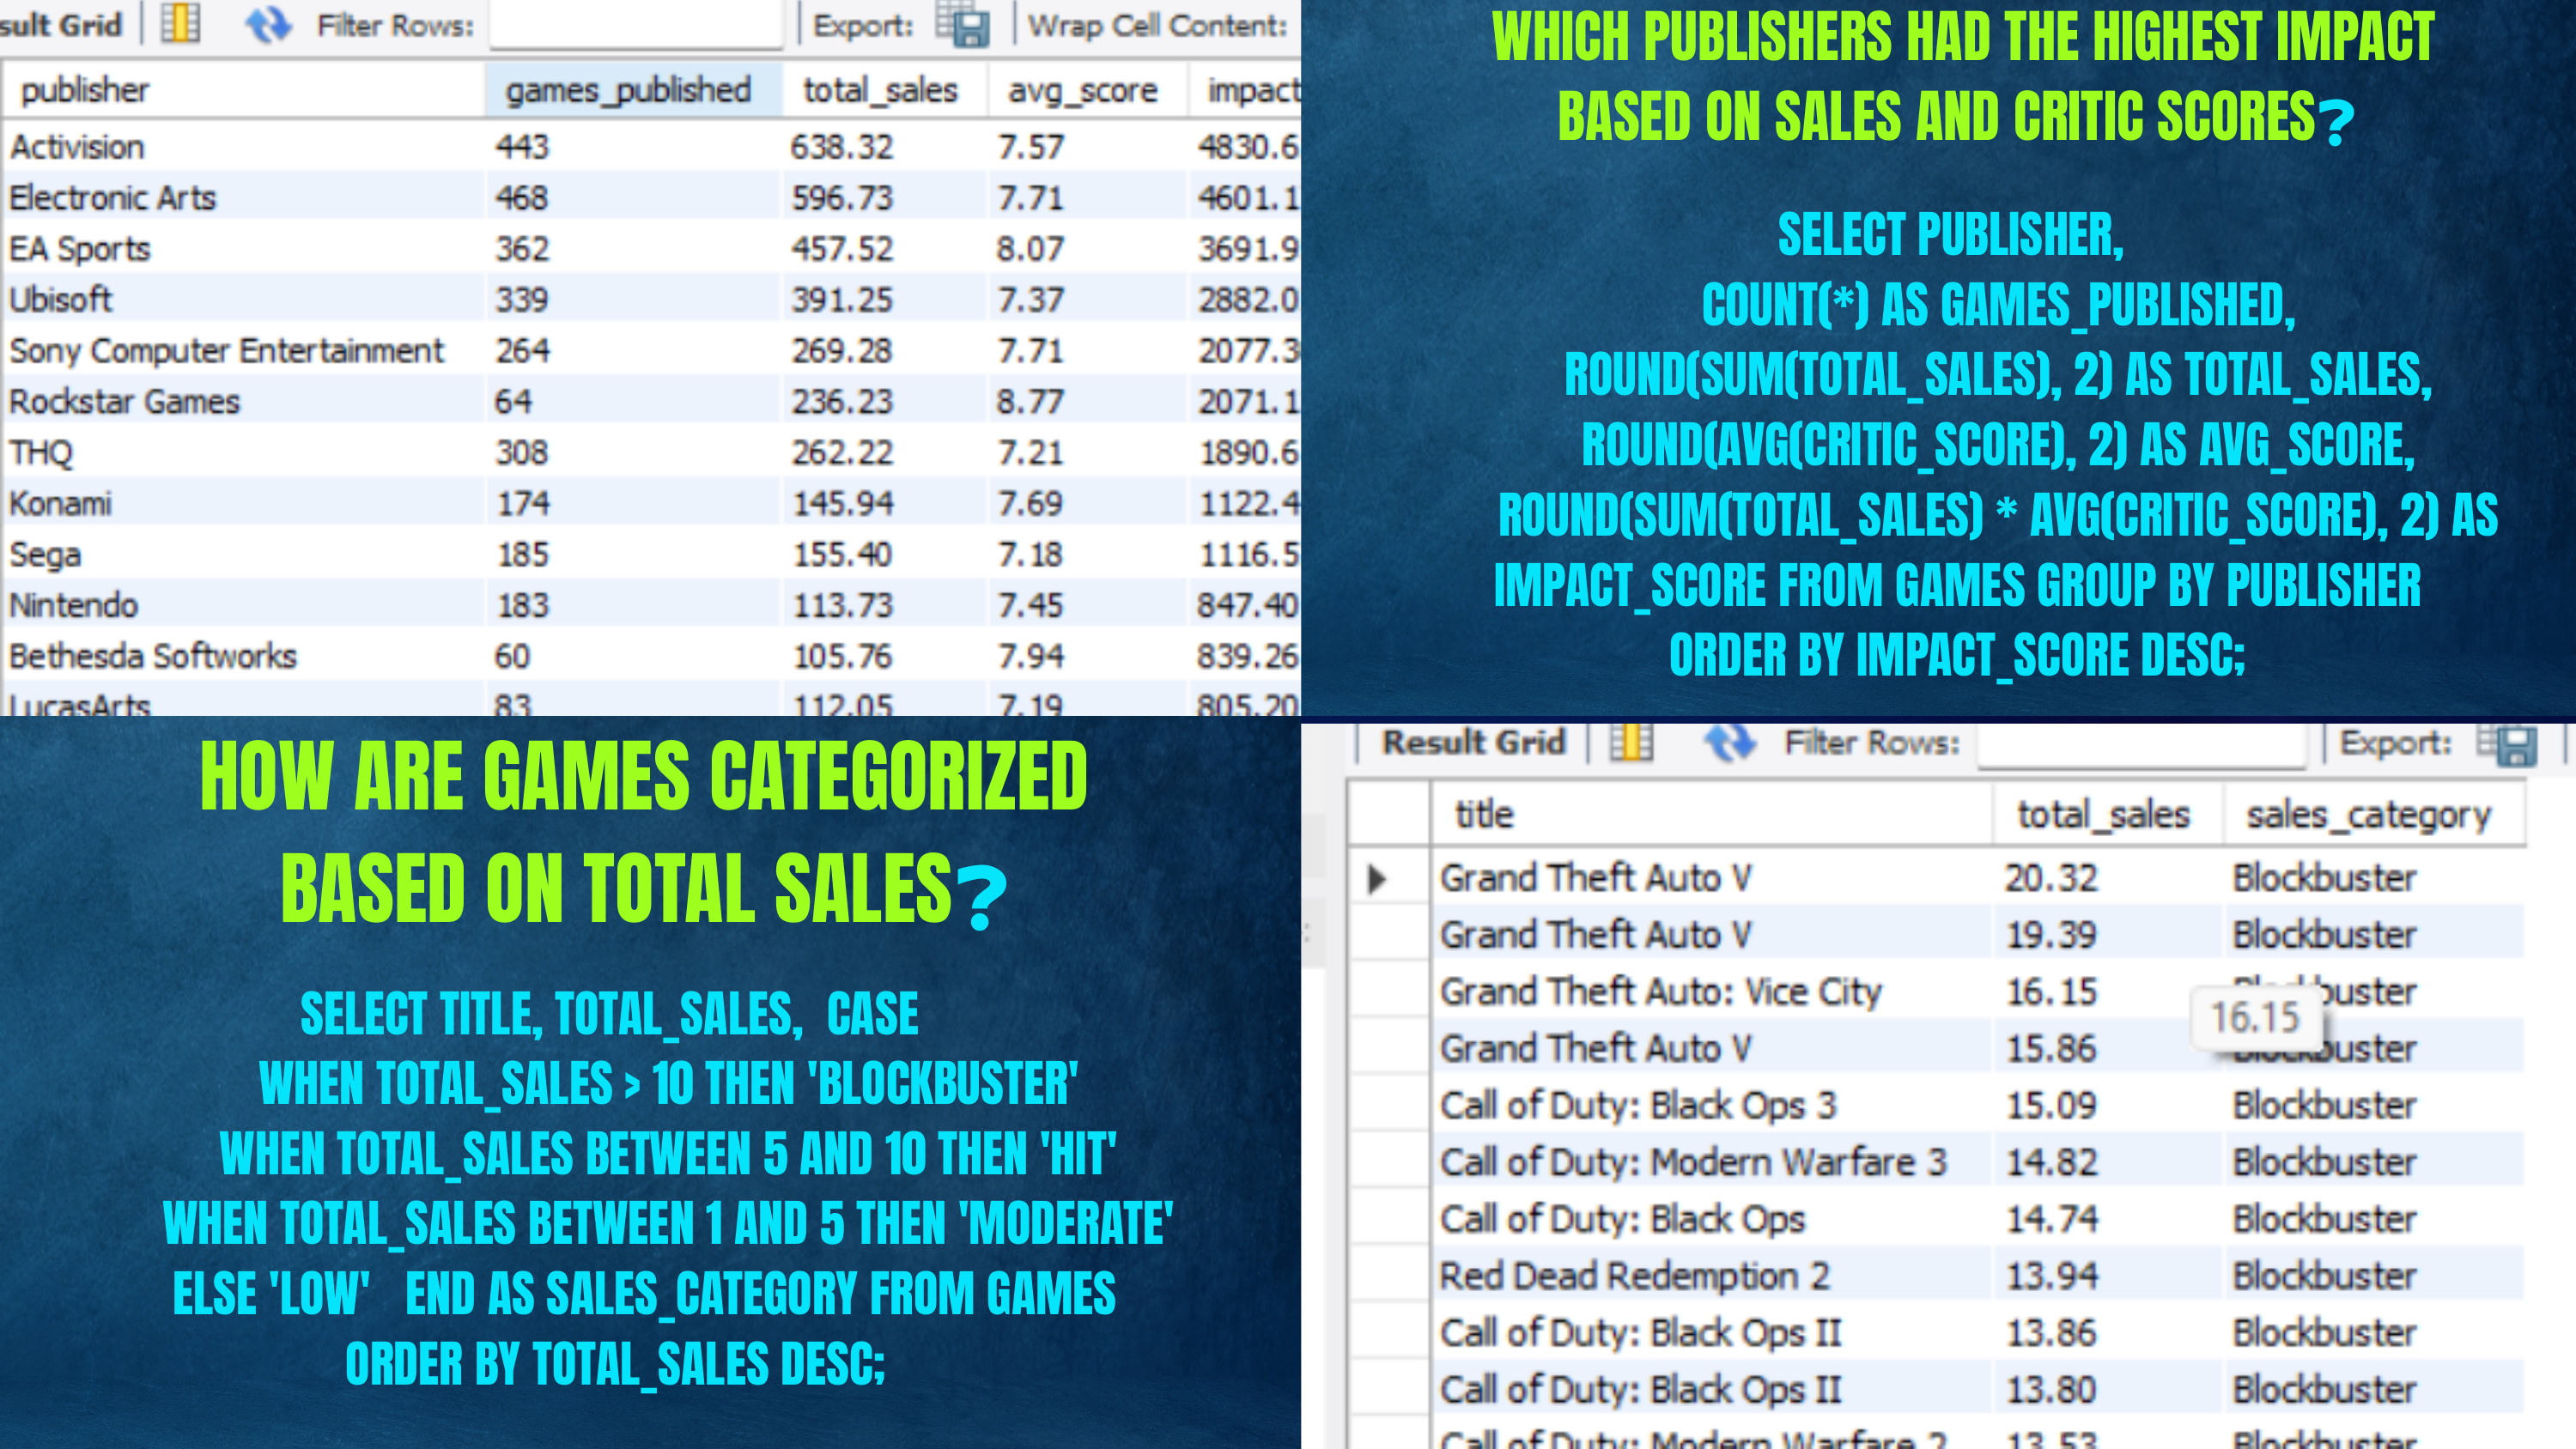

WHICH PUBLISHERS HAD THE HIGHEST IMPACT BASED ON SALES AND CRITIC SCORES❓
SELECT PUBLISHER,
       COUNT(*) AS GAMES_PUBLISHED,
       ROUND(SUM(TOTAL_SALES), 2) AS TOTAL_SALES,
       ROUND(AVG(CRITIC_SCORE), 2) AS AVG_SCORE,
       ROUND(SUM(TOTAL_SALES) * AVG(CRITIC_SCORE), 2) AS IMPACT_SCORE FROM GAMES GROUP BY PUBLISHER
ORDER BY IMPACT_SCORE DESC;
HOW ARE GAMES CATEGORIZED BASED ON TOTAL SALES❓

SELECT TITLE, TOTAL_SALES,  CASE
         WHEN TOTAL_SALES > 10 THEN 'BLOCKBUSTER'
         WHEN TOTAL_SALES BETWEEN 5 AND 10 THEN 'HIT'
         WHEN TOTAL_SALES BETWEEN 1 AND 5 THEN 'MODERATE'
     ELSE 'LOW'   END AS SALES_CATEGORY FROM GAMES
ORDER BY TOTAL_SALES DESC;